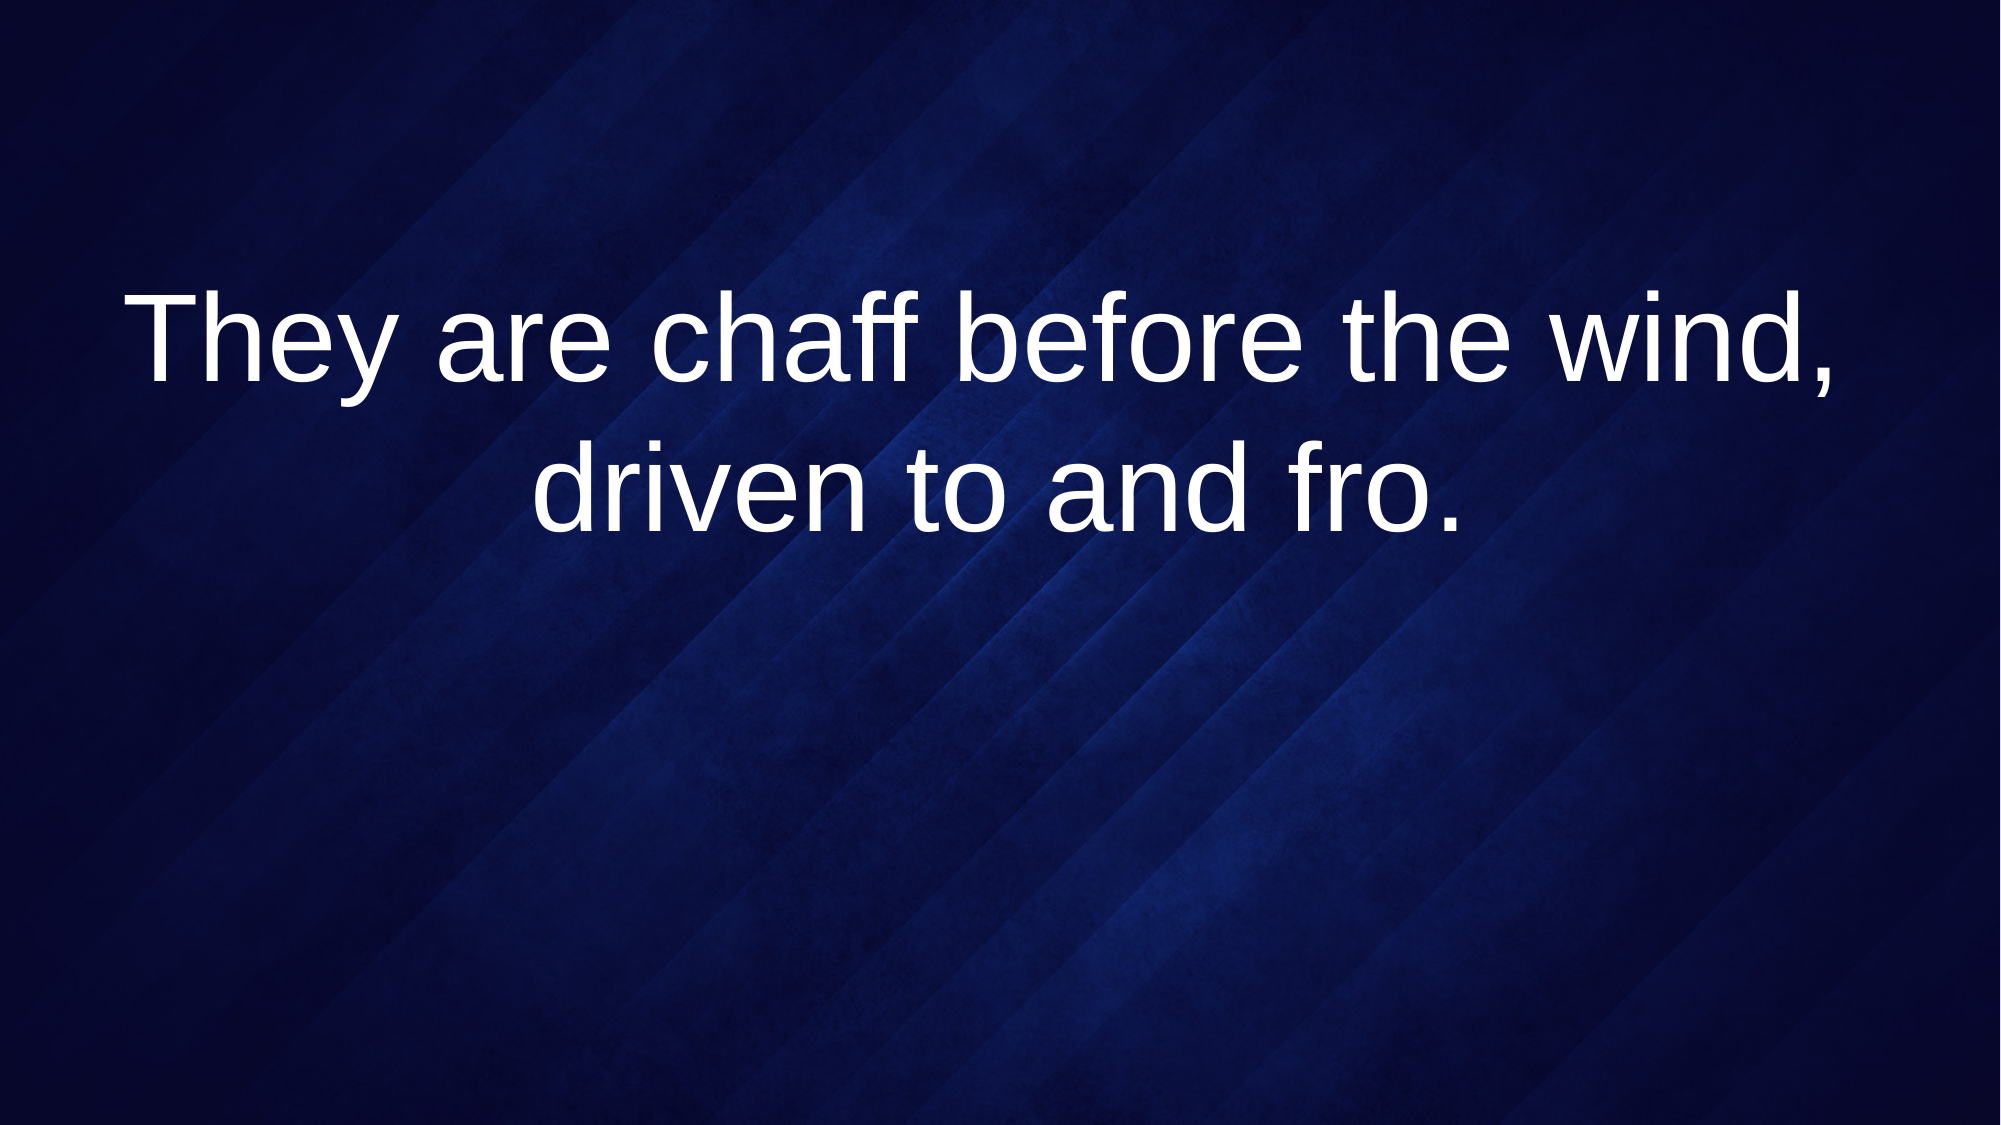

# They are chaff before the wind, driven to and fro.